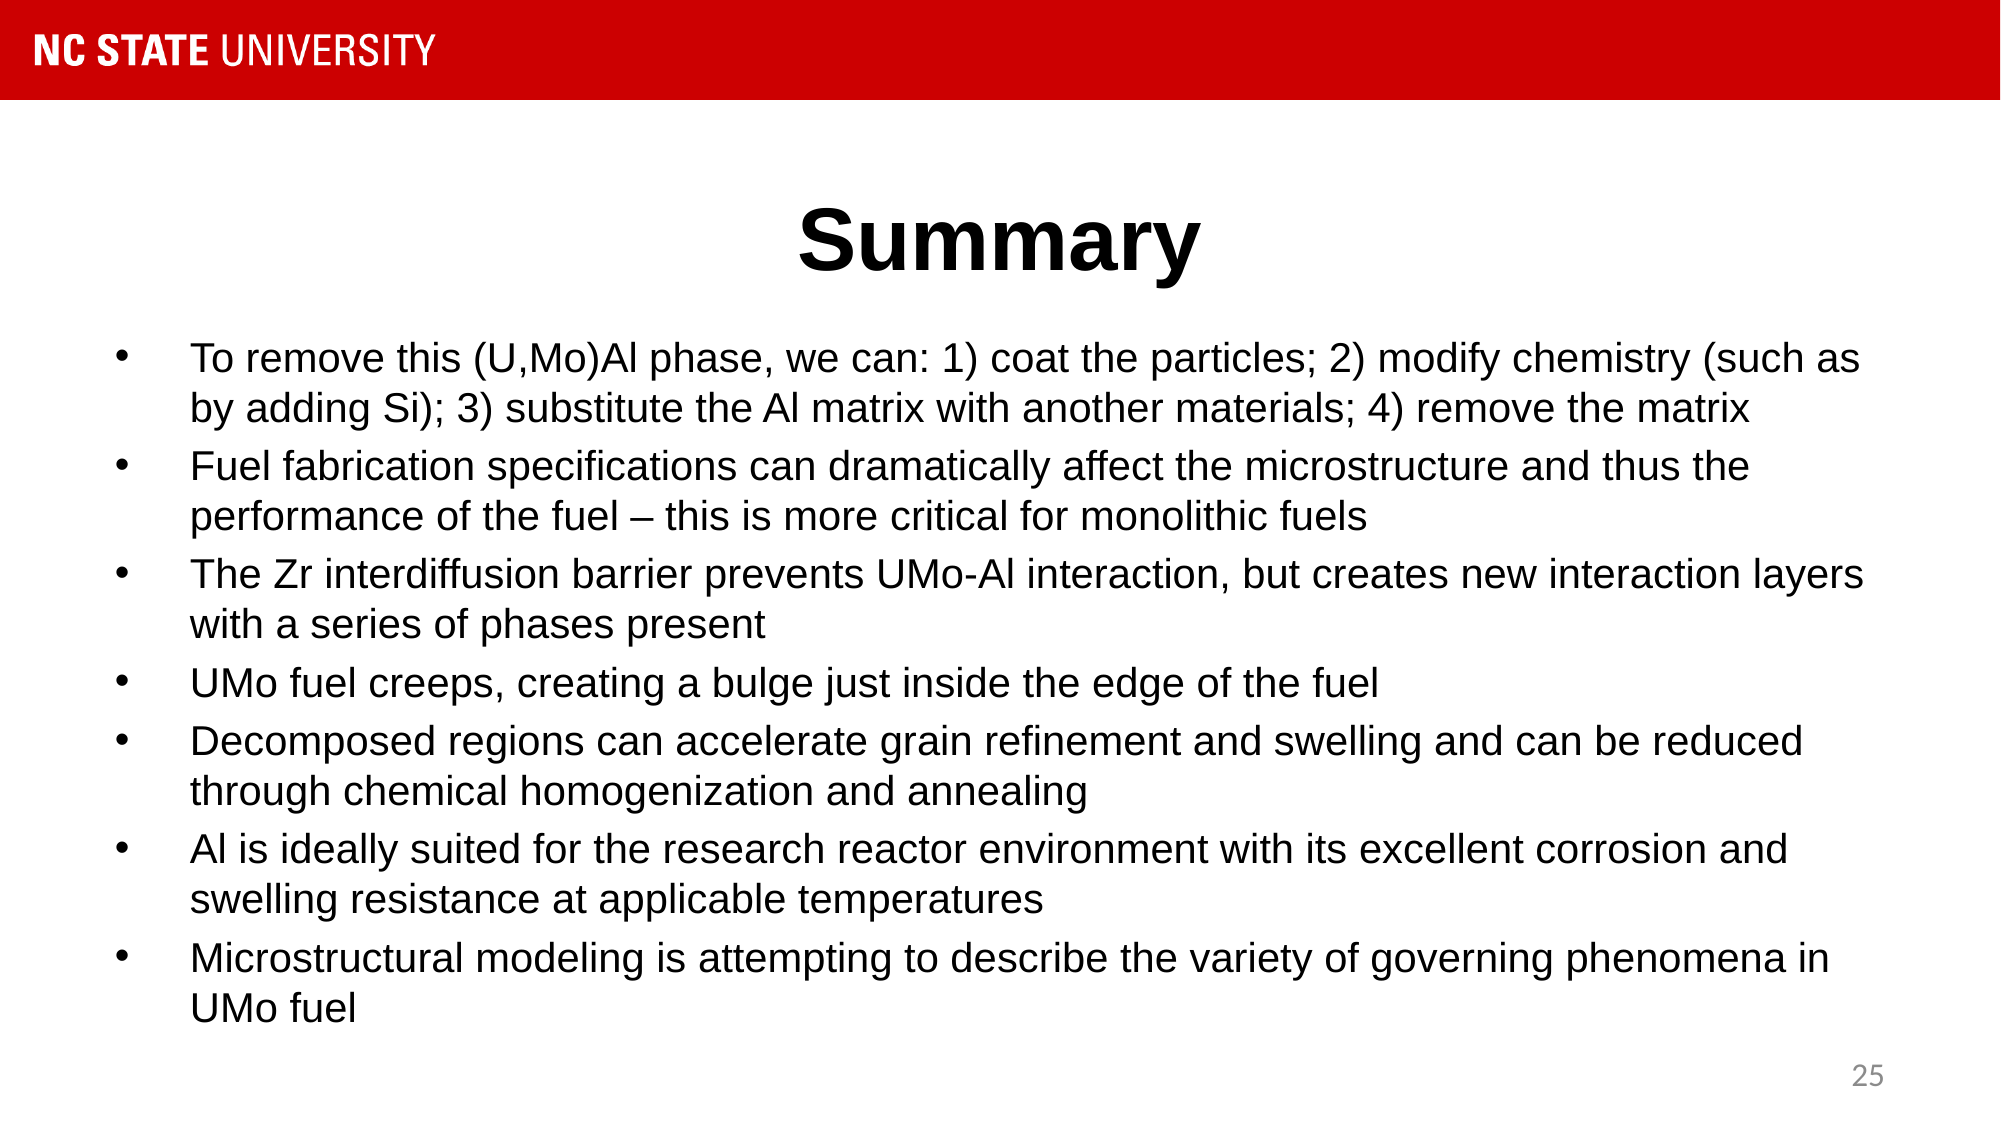

# Summary
To remove this (U,Mo)Al phase, we can: 1) coat the particles; 2) modify chemistry (such as by adding Si); 3) substitute the Al matrix with another materials; 4) remove the matrix
Fuel fabrication specifications can dramatically affect the microstructure and thus the performance of the fuel – this is more critical for monolithic fuels
The Zr interdiffusion barrier prevents UMo-Al interaction, but creates new interaction layers with a series of phases present
UMo fuel creeps, creating a bulge just inside the edge of the fuel
Decomposed regions can accelerate grain refinement and swelling and can be reduced through chemical homogenization and annealing
Al is ideally suited for the research reactor environment with its excellent corrosion and swelling resistance at applicable temperatures
Microstructural modeling is attempting to describe the variety of governing phenomena in UMo fuel

25